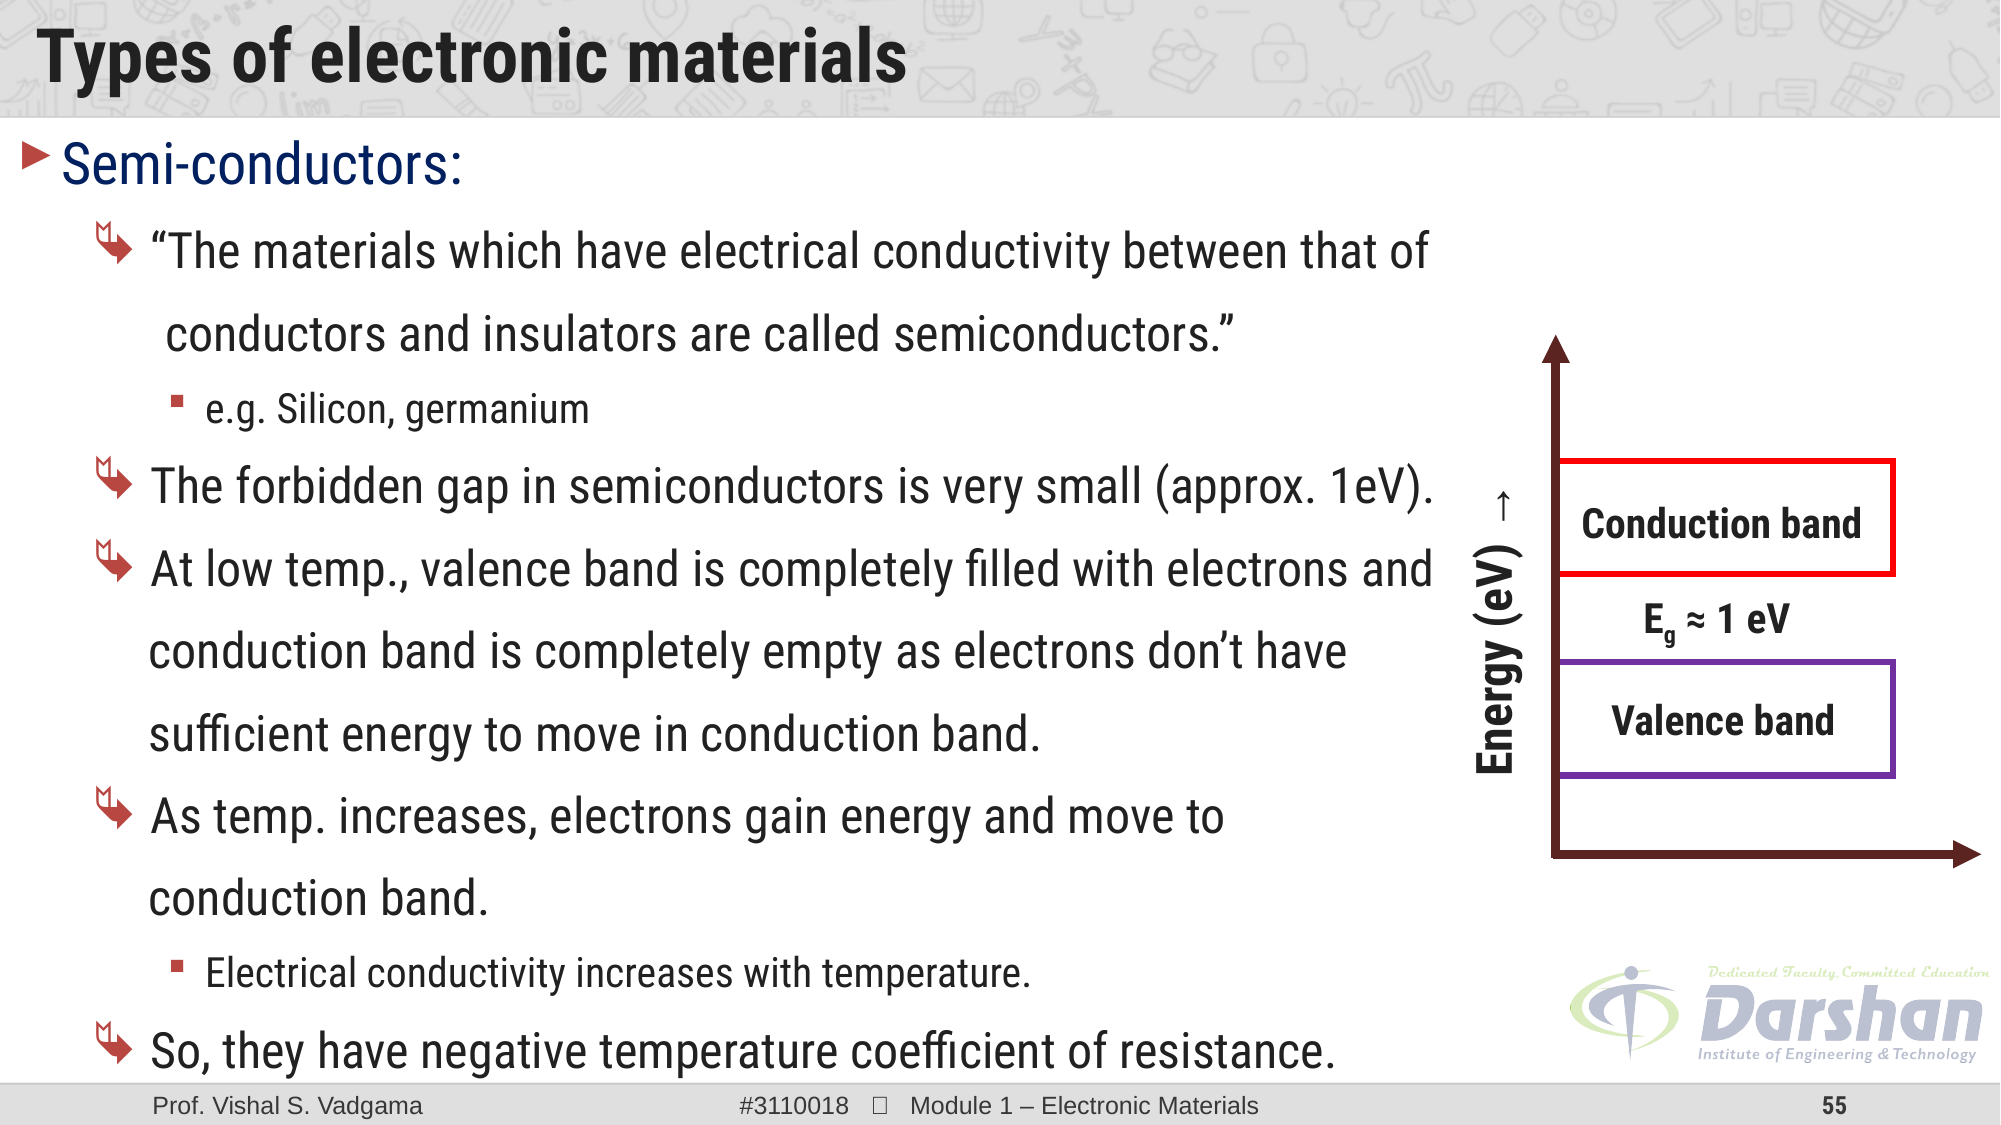

# Types of electronic materials
Semi-conductors:
“The materials which have electrical conductivity between that of
conductors and insulators are called semiconductors.”
e.g. Silicon, germanium
The forbidden gap in semiconductors is very small (approx. 1eV).
At low temp., valence band is completely filled with electrons and
conduction band is completely empty as electrons don’t have
sufficient energy to move in conduction band.
As temp. increases, electrons gain energy and move to
conduction band.
Electrical conductivity increases with temperature.
So, they have negative temperature coefficient of resistance.

Conduction band
Eg ≈ 1 eV
Energy (eV) →

Valence band